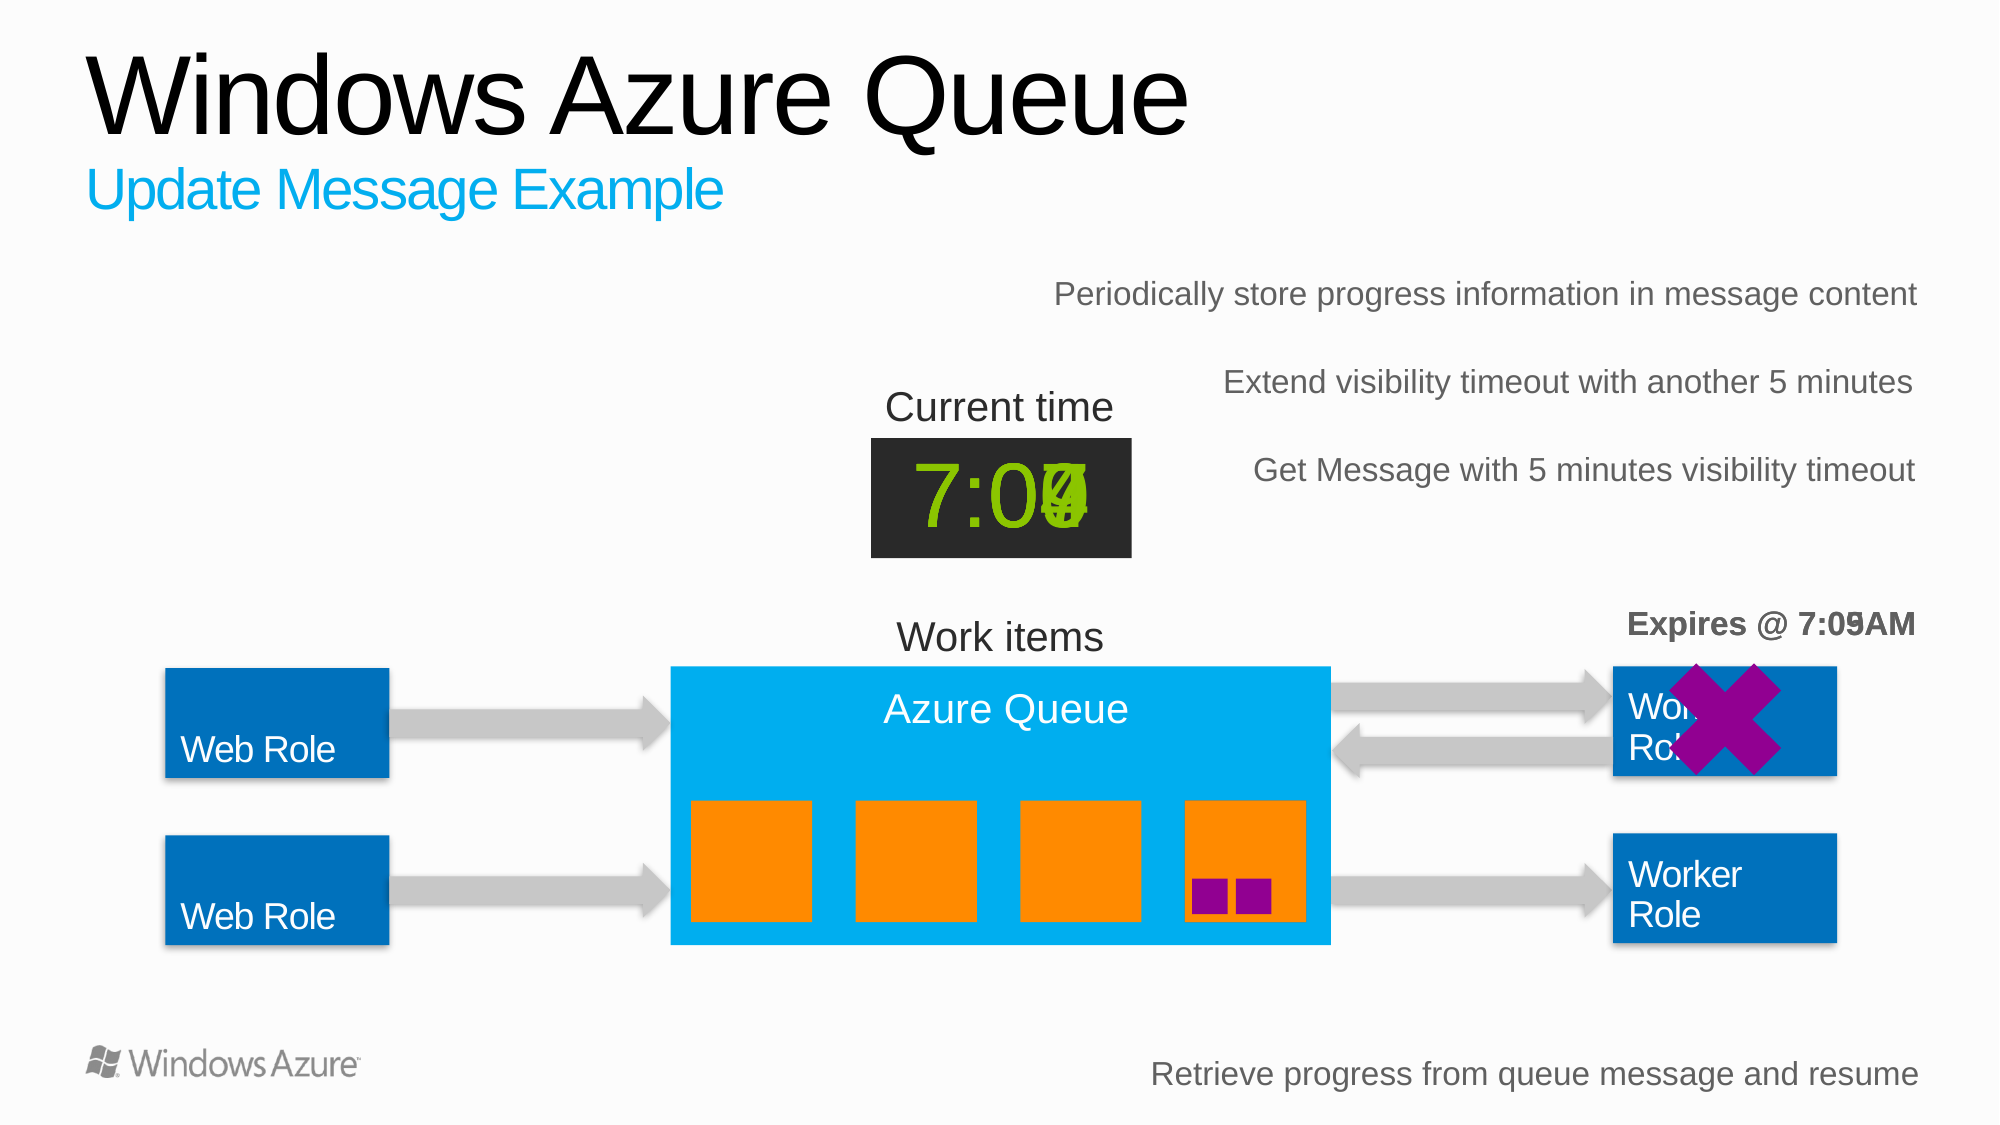

# Windows Azure Queue Update Message Example
Periodically store progress information in message content
Extend visibility timeout with another 5 minutes
Current time

7:00
7:04
7:07
7:09
Get Message with 5 minutes visibility timeout
Work items
Expires @ 7:05AM
Expires @ 7:09AM

 Azure Queue
Worker Role
Web Role

7:04
7:09

Worker Role
Web Role

Retrieve progress from queue message and resume